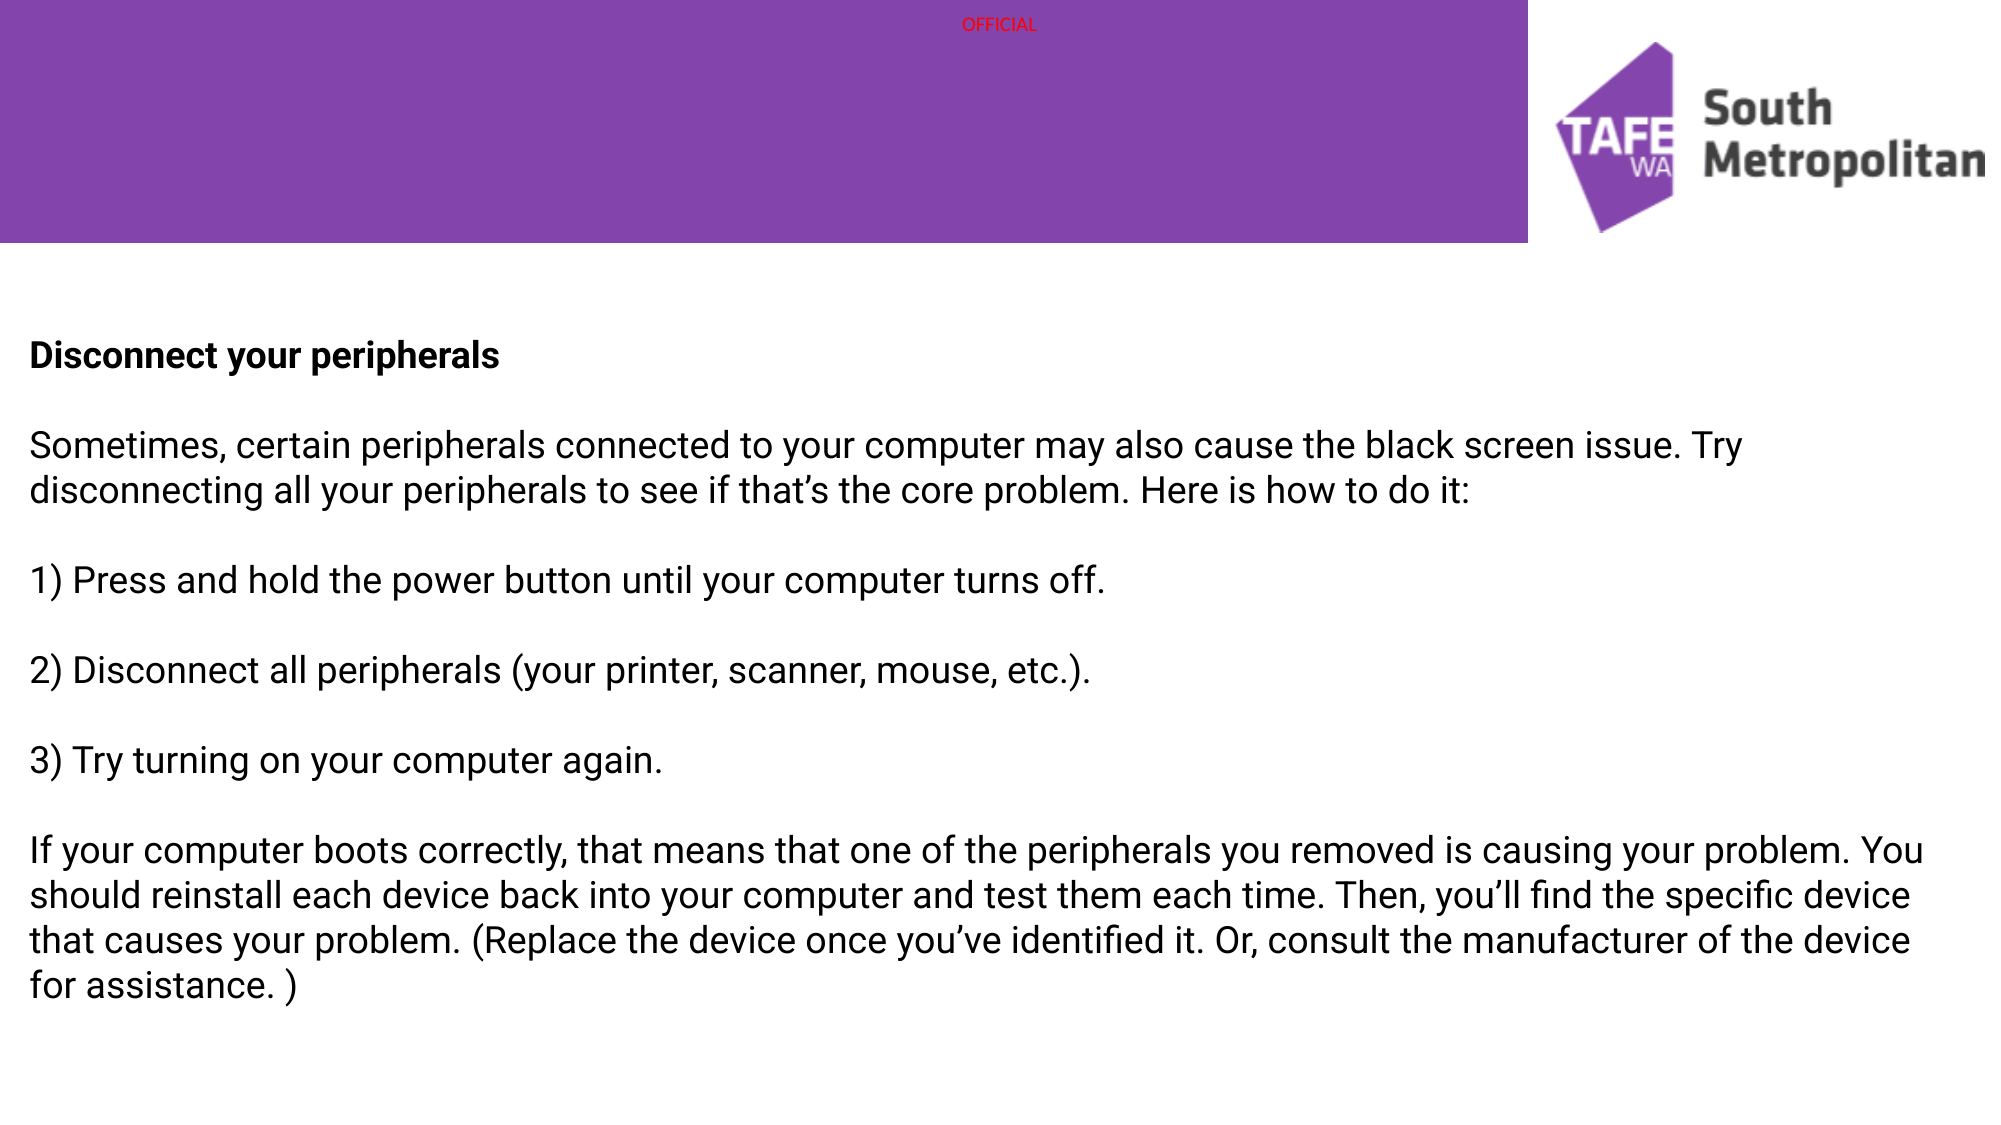

Disconnect your peripherals

Sometimes, certain peripherals connected to your computer may also cause the black screen issue. Try disconnecting all your peripherals to see if that’s the core problem. Here is how to do it:

1) Press and hold the power button until your computer turns off.

2) Disconnect all peripherals (your printer, scanner, mouse, etc.).

3) Try turning on your computer again.

If your computer boots correctly, that means that one of the peripherals you removed is causing your problem. You should reinstall each device back into your computer and test them each time. Then, you’ll find the specific device that causes your problem. (Replace the device once you’ve identified it. Or, consult the manufacturer of the device for assistance. )